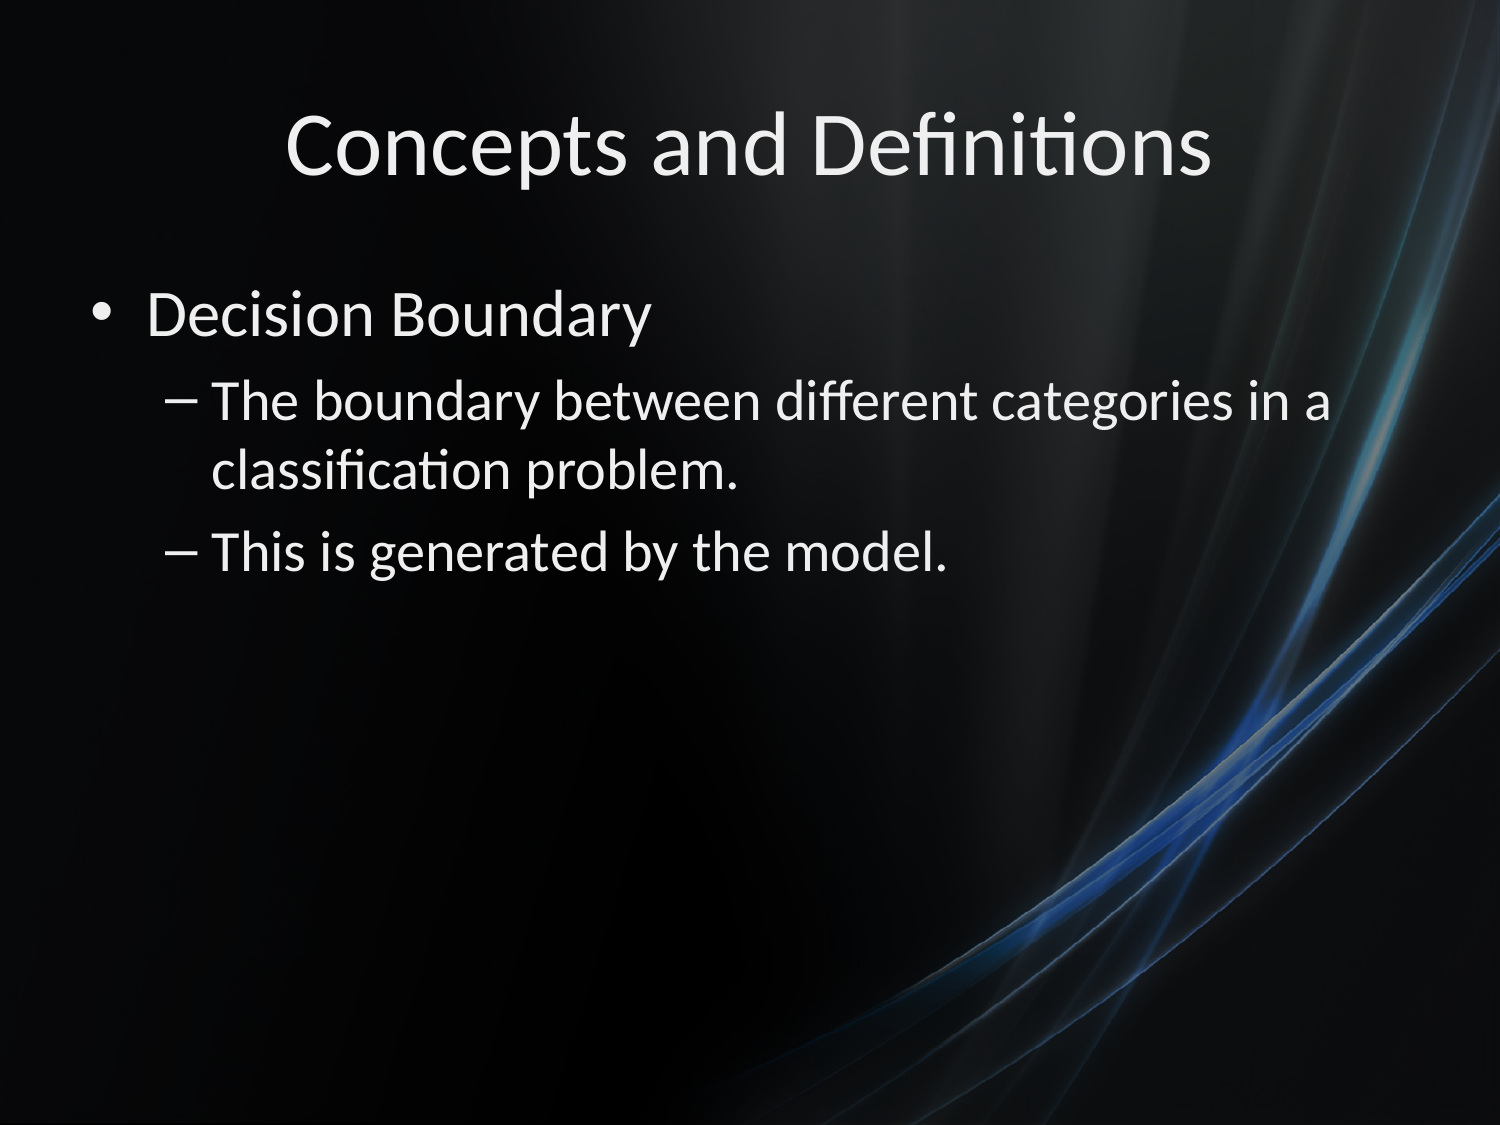

# Concepts and Definitions
Decision Boundary
The boundary between different categories in a classification problem.
This is generated by the model.